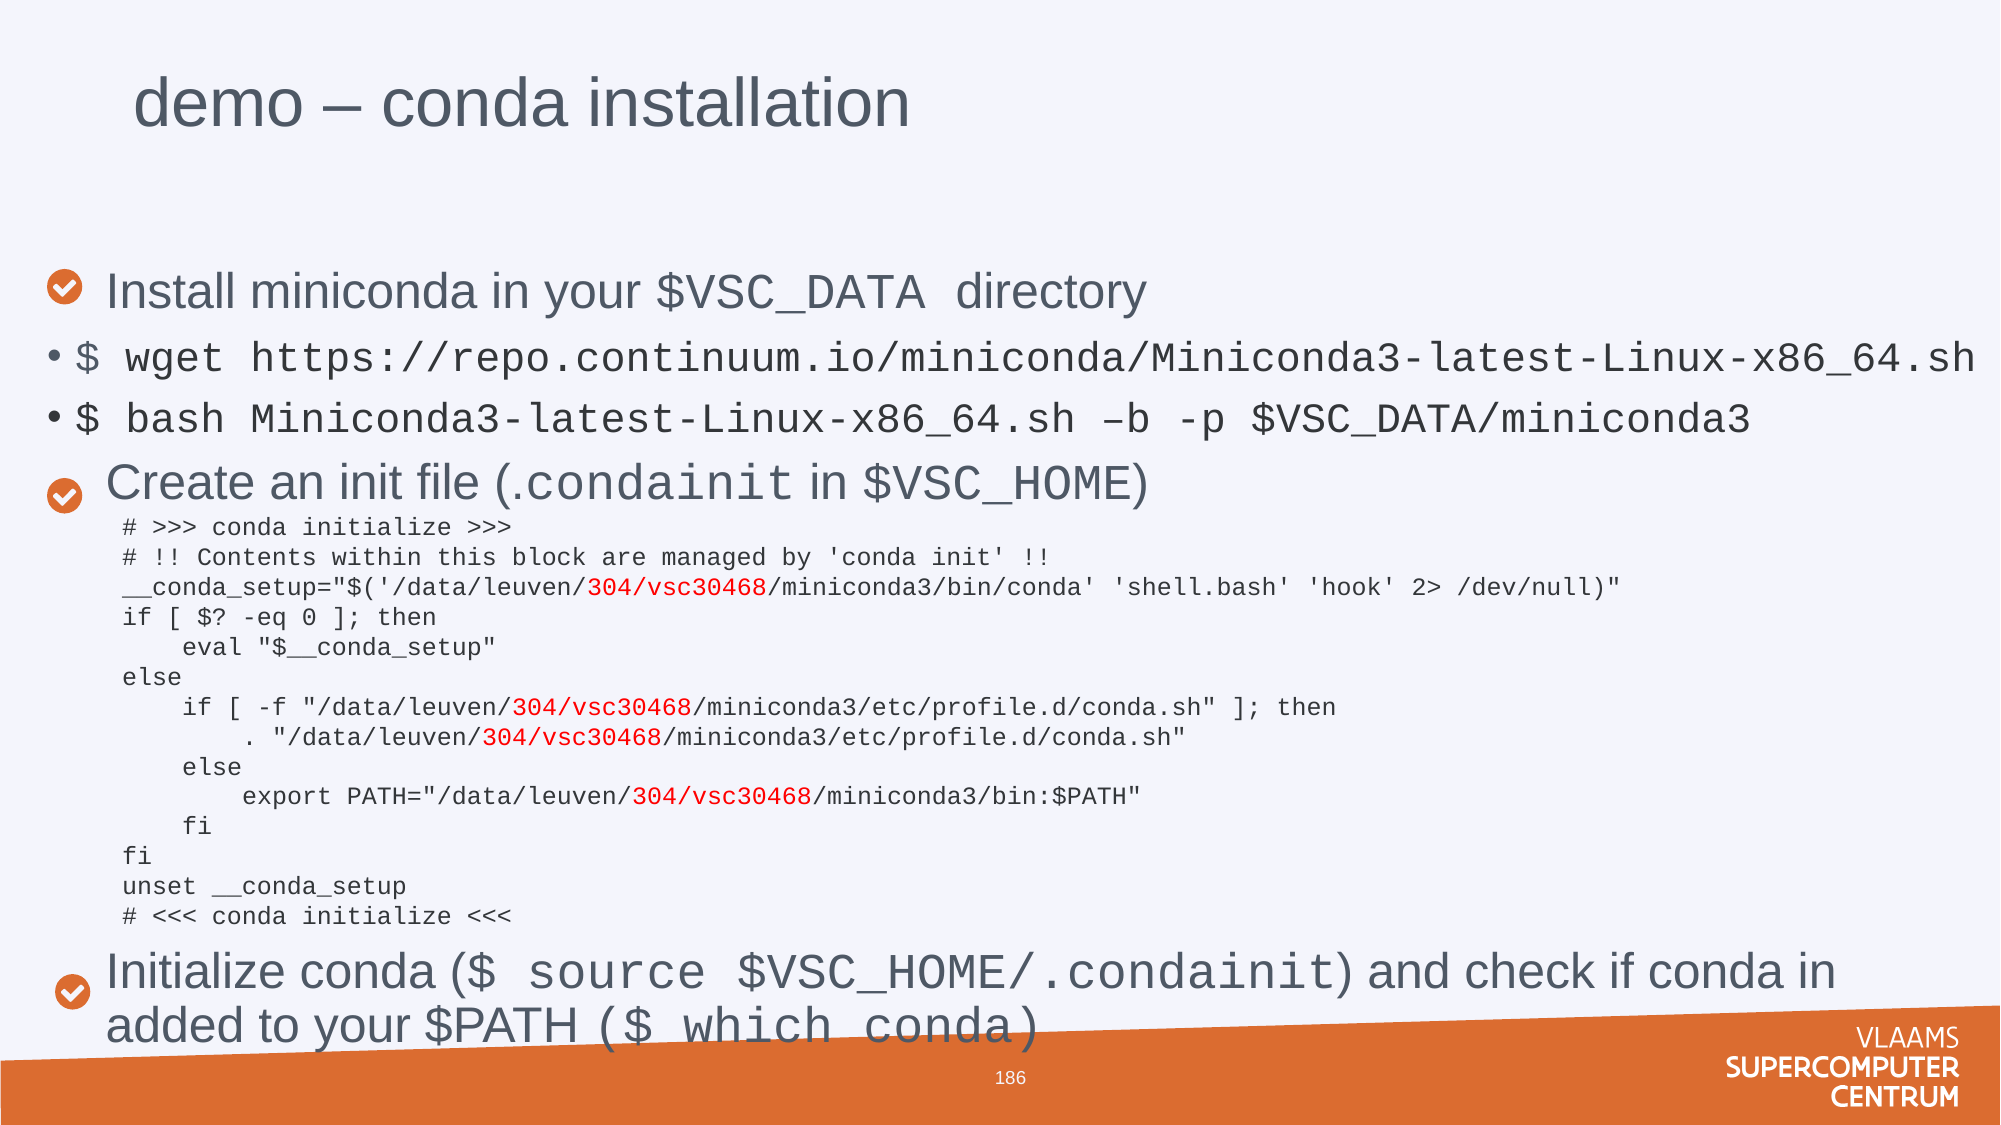

# demo – conda installation
Install miniconda in your $VSC_DATA directory
$ wget https://repo.continuum.io/miniconda/Miniconda3-latest-Linux-x86_64.sh
$ bash Miniconda3-latest-Linux-x86_64.sh –b -p $VSC_DATA/miniconda3
Create an init file (.condainit in $VSC_HOME)
# >>> conda initialize >>>
# !! Contents within this block are managed by 'conda init' !!
__conda_setup="$('/data/leuven/304/vsc30468/miniconda3/bin/conda' 'shell.bash' 'hook' 2> /dev/null)"
if [ $? -eq 0 ]; then
    eval "$__conda_setup"
else
    if [ -f "/data/leuven/304/vsc30468/miniconda3/etc/profile.d/conda.sh" ]; then
        . "/data/leuven/304/vsc30468/miniconda3/etc/profile.d/conda.sh"
    else
        export PATH="/data/leuven/304/vsc30468/miniconda3/bin:$PATH"
    fi
fi
unset __conda_setup
# <<< conda initialize <<<
Initialize conda ($ source $VSC_HOME/.condainit) and check if conda in added to your $PATH ($ which conda)

186